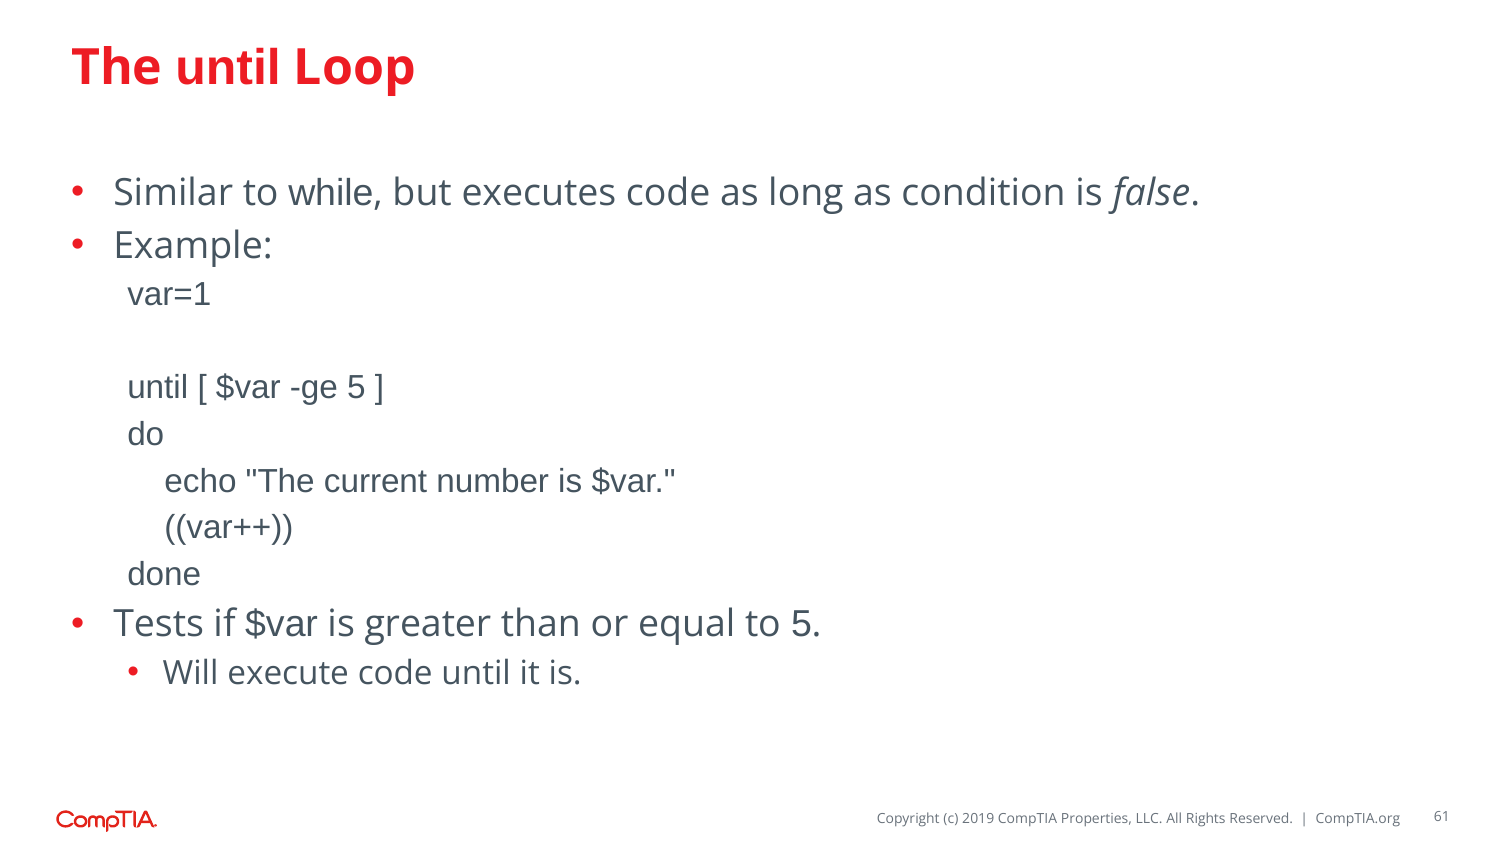

# The until Loop
Similar to while, but executes code as long as condition is false.
Example:
var=1

until [ $var -ge 5 ]
do
    echo "The current number is $var."
    ((var++))
done
Tests if $var is greater than or equal to 5.
Will execute code until it is.
61